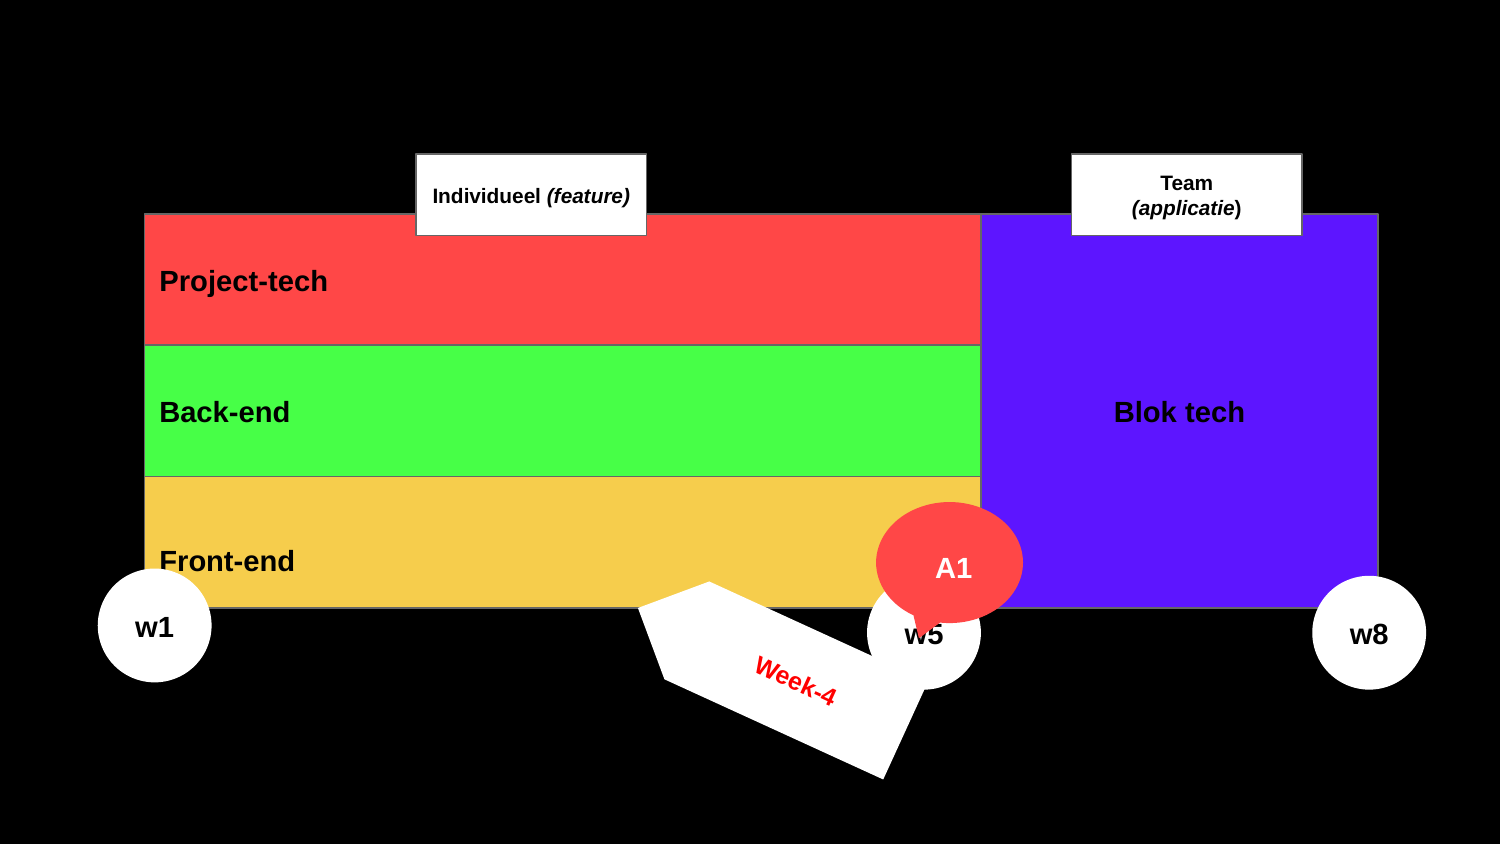

Individueel (feature)
Team
(applicatie)
Project-tech
Blok tech
Back-end

Front-end
 A1
w1
w5
w8
Week-4